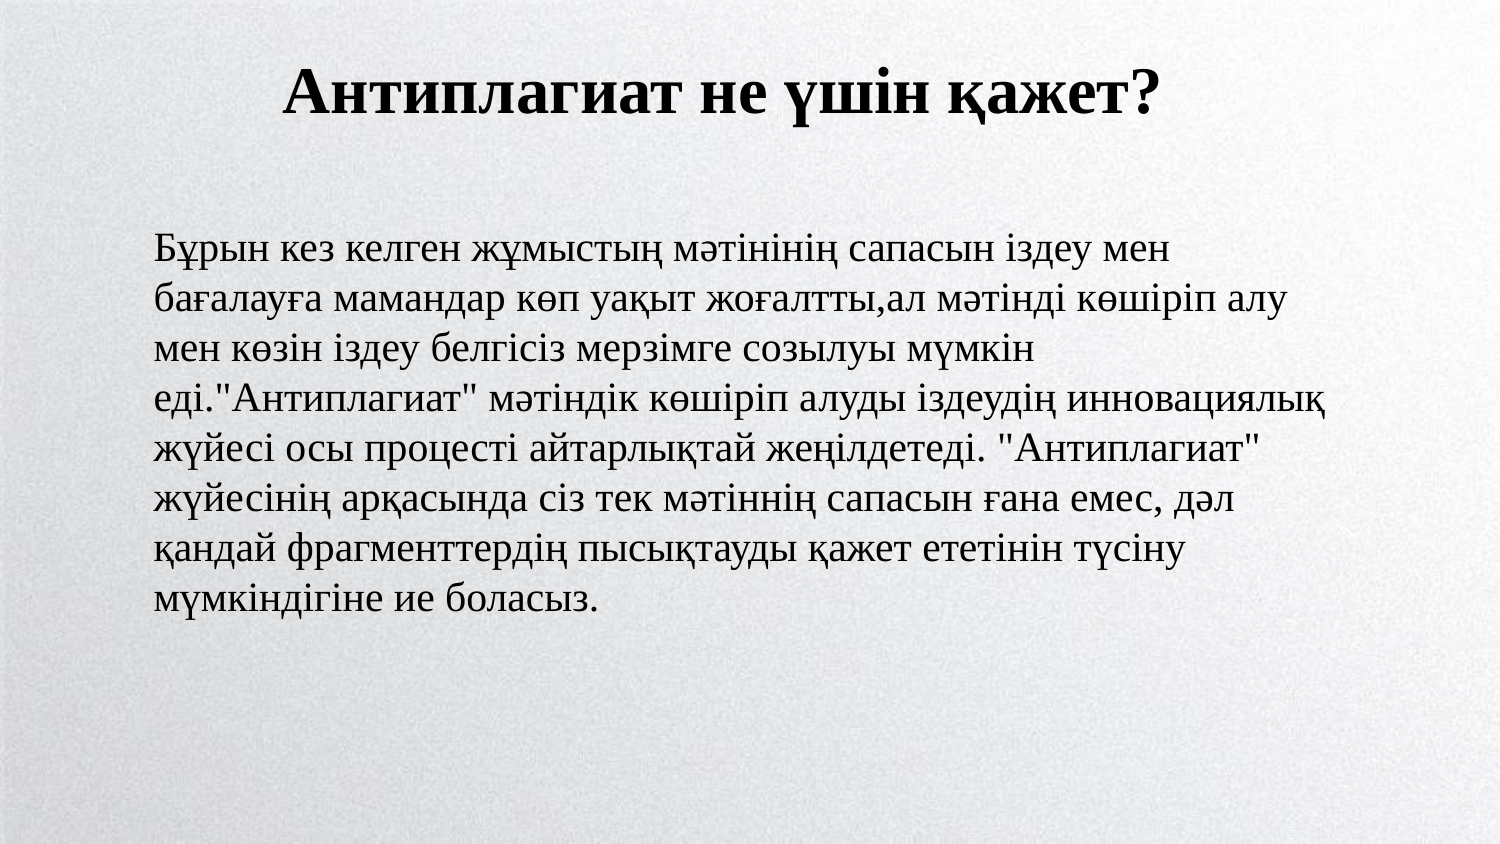

Антиплагиат не үшін қажет?
Бұрын кез келген жұмыстың мәтінінің сапасын іздеу мен бағалауға мамандар көп уақыт жоғалтты,ал мәтінді көшіріп алу мен көзін іздеу белгісіз мерзімге созылуы мүмкін еді."Антиплагиат" мәтіндік көшіріп алуды іздеудің инновациялық жүйесі осы процесті айтарлықтай жеңілдетеді. "Антиплагиат" жүйесінің арқасында сіз тек мәтіннің сапасын ғана емес, дәл қандай фрагменттердің пысықтауды қажет ететінін түсіну мүмкіндігіне ие боласыз.